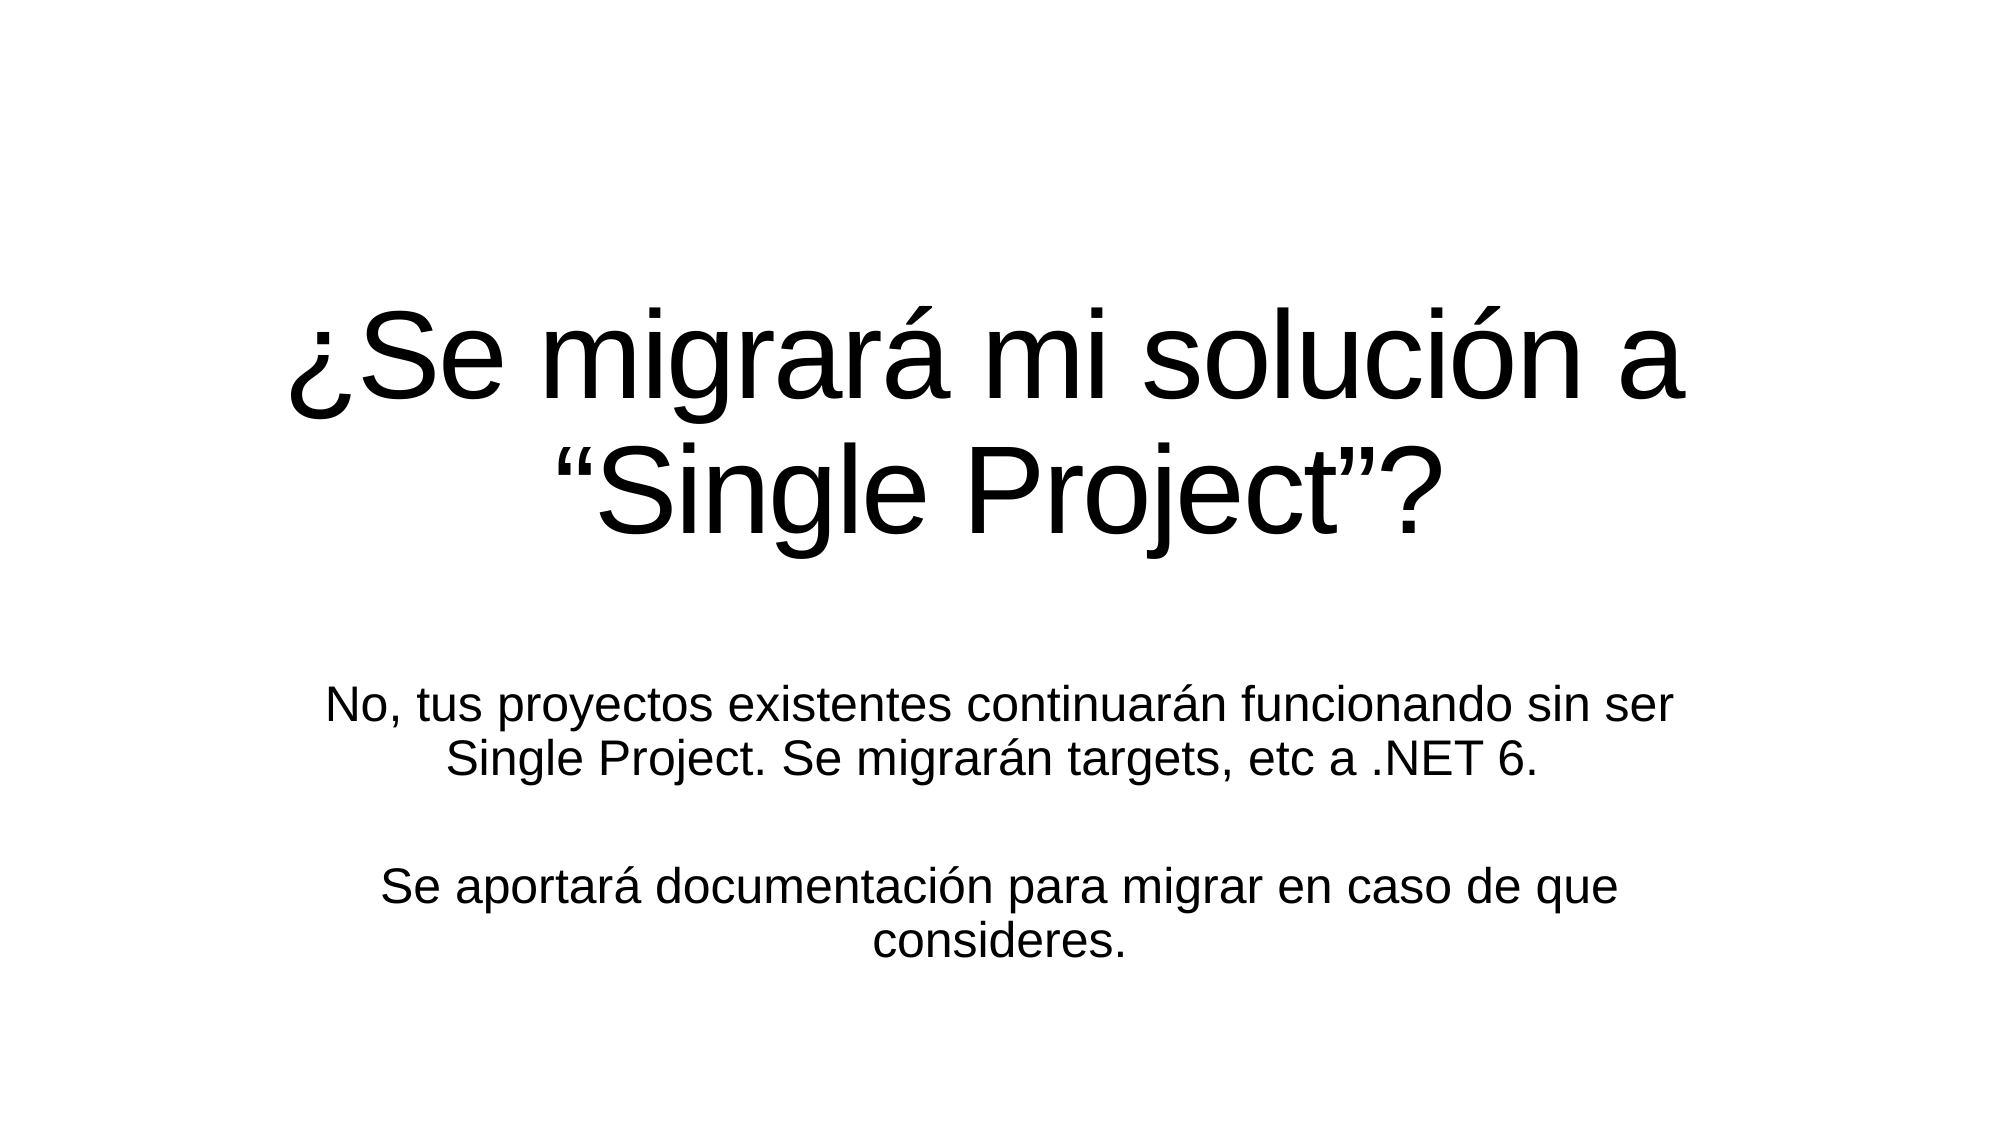

# ¿Se migrará mi solución a  “Single Project”?
No, tus proyectos existentes continuarán funcionando sin ser Single Project. Se migrarán targets, etc a .NET 6.

Se aportará documentación para migrar en caso de que consideres.